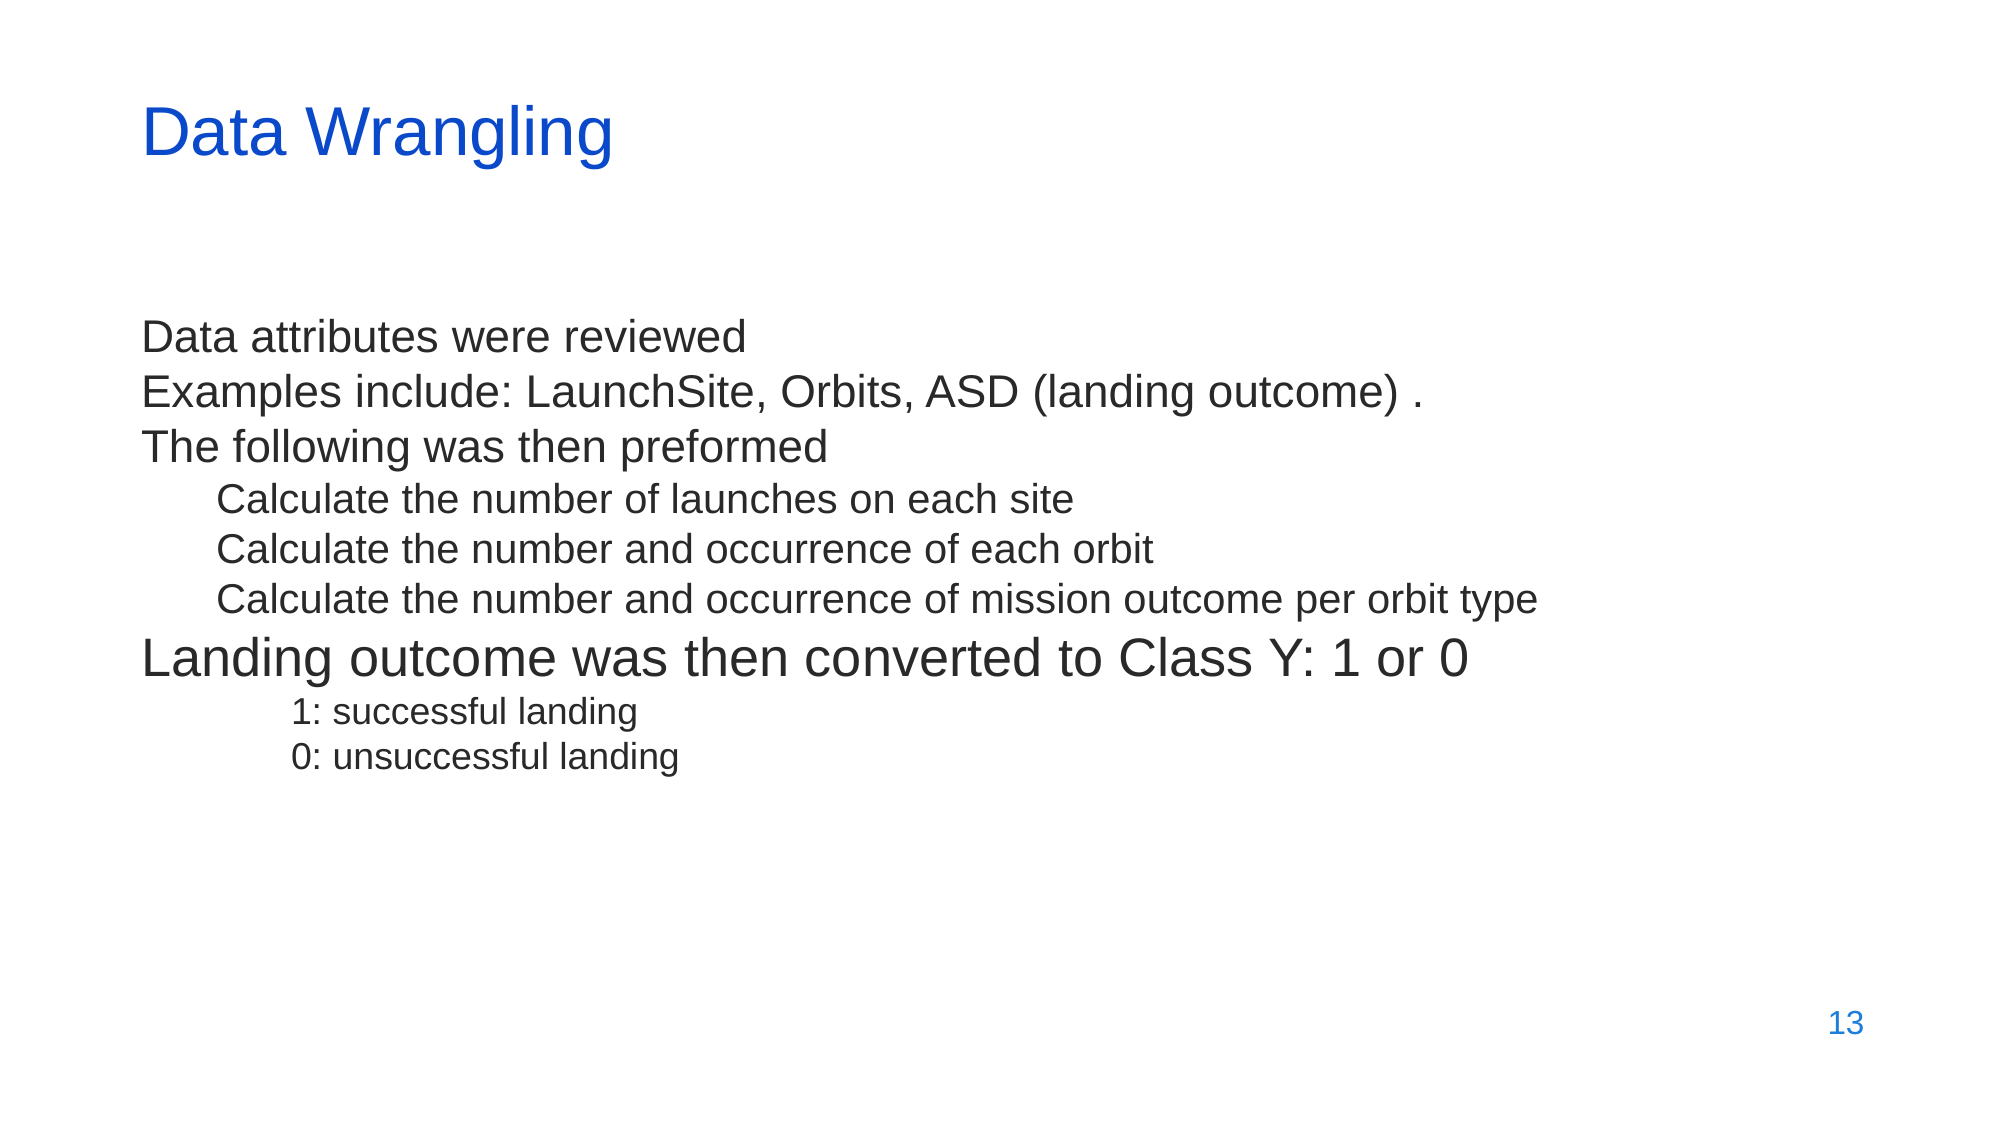

Data Wrangling
Data attributes were reviewed
Examples include: LaunchSite, Orbits, ASD (landing outcome) .
The following was then preformed
Calculate the number of launches on each site
Calculate the number and occurrence of each orbit
Calculate the number and occurrence of mission outcome per orbit type
Landing outcome was then converted to Class Y: 1 or 0
1: successful landing
0: unsuccessful landing

13